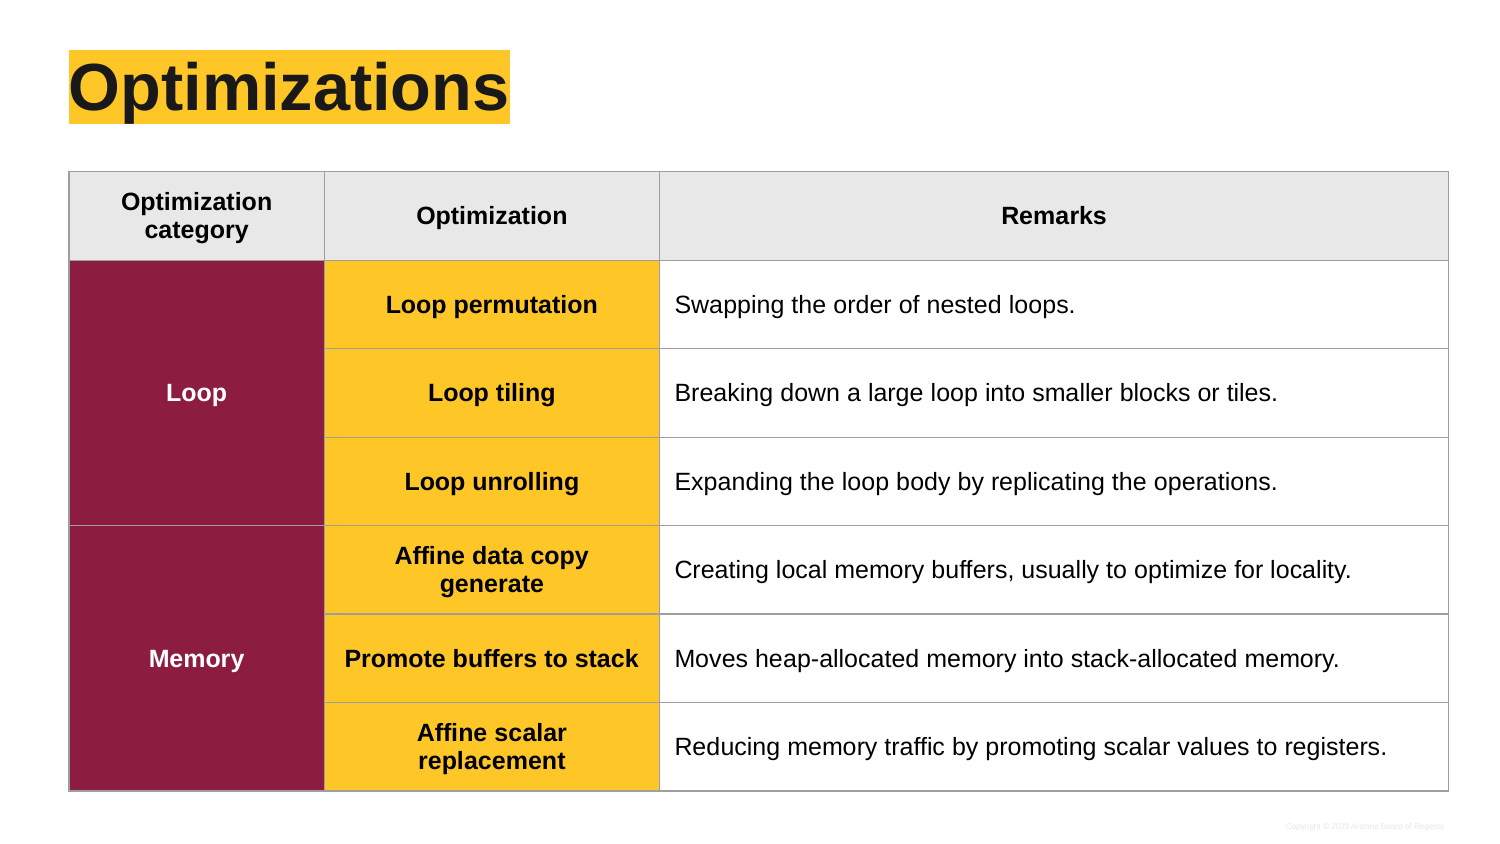

# Optimizations
| Optimization category | Optimization | Remarks |
| --- | --- | --- |
| Loop | Loop permutation | Swapping the order of nested loops. |
|  | Loop tiling | Breaking down a large loop into smaller blocks or tiles. |
|  | Loop unrolling | Expanding the loop body by replicating the operations. |
| Memory | Affine data copy generate | Creating local memory buffers, usually to optimize for locality. |
|  | Promote buffers to stack | Moves heap-allocated memory into stack-allocated memory. |
|  | Affine scalar replacement | Reducing memory traffic by promoting scalar values to registers. |